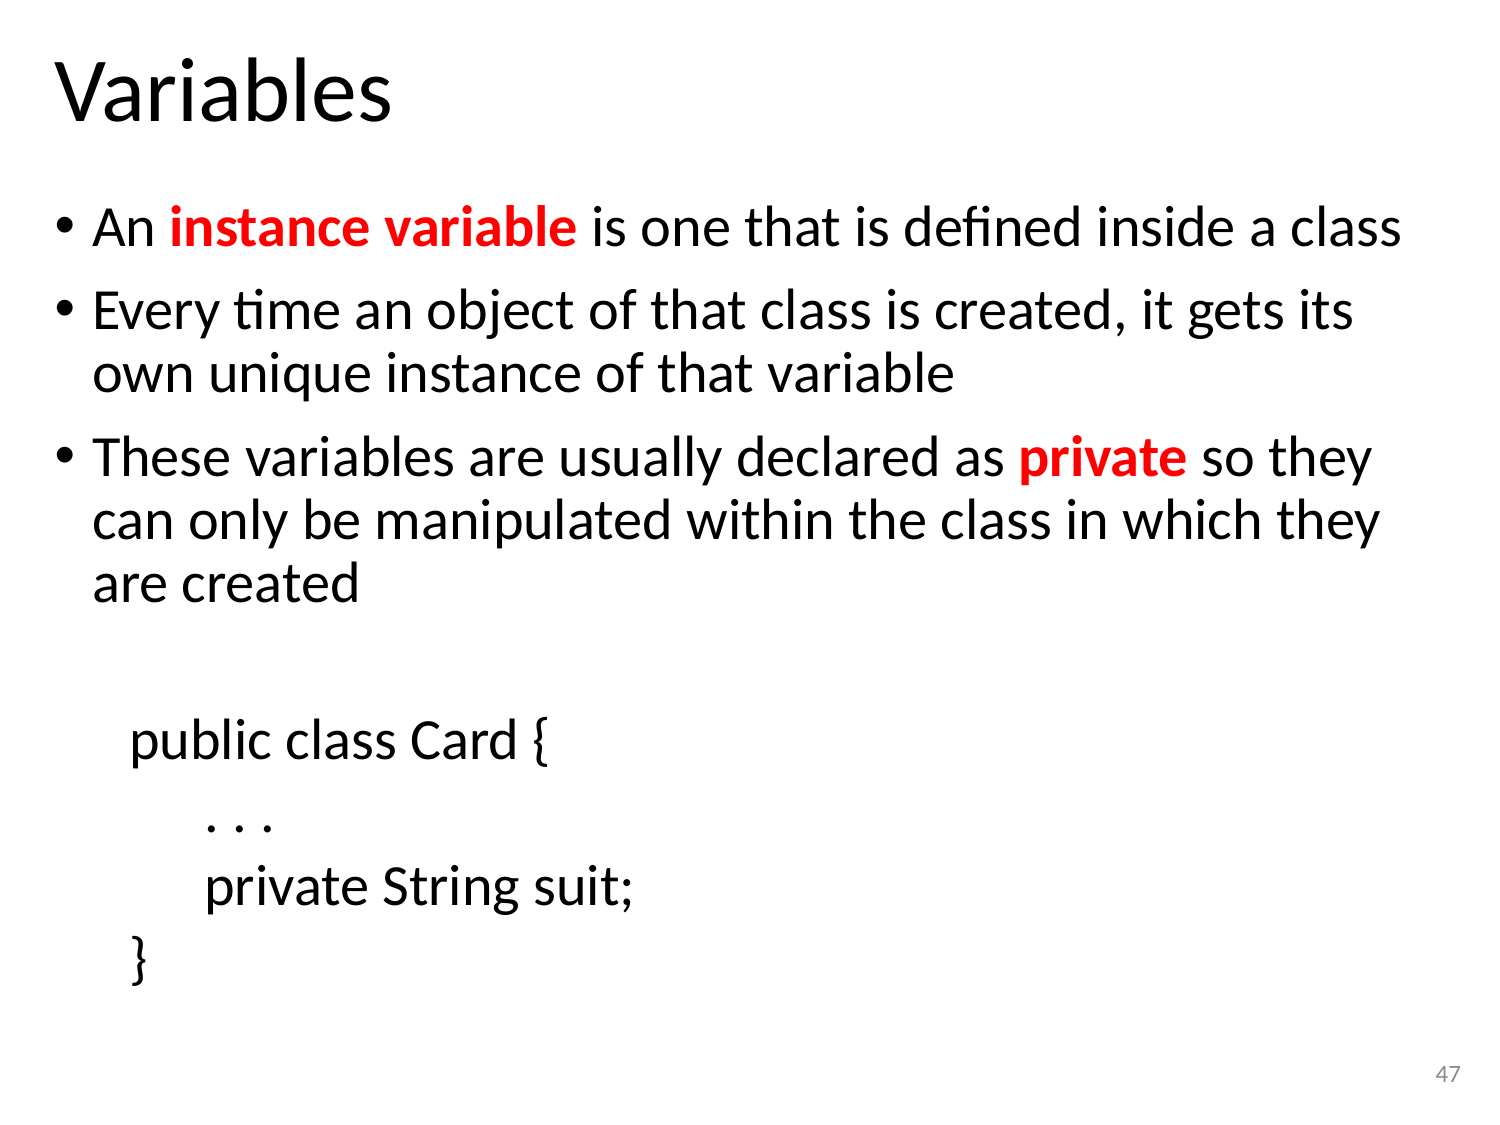

# Variables
An instance variable is one that is defined inside a class
Every time an object of that class is created, it gets its own unique instance of that variable
These variables are usually declared as private so they can only be manipulated within the class in which they are created

public class Card {
. . .
private String suit;
}
47